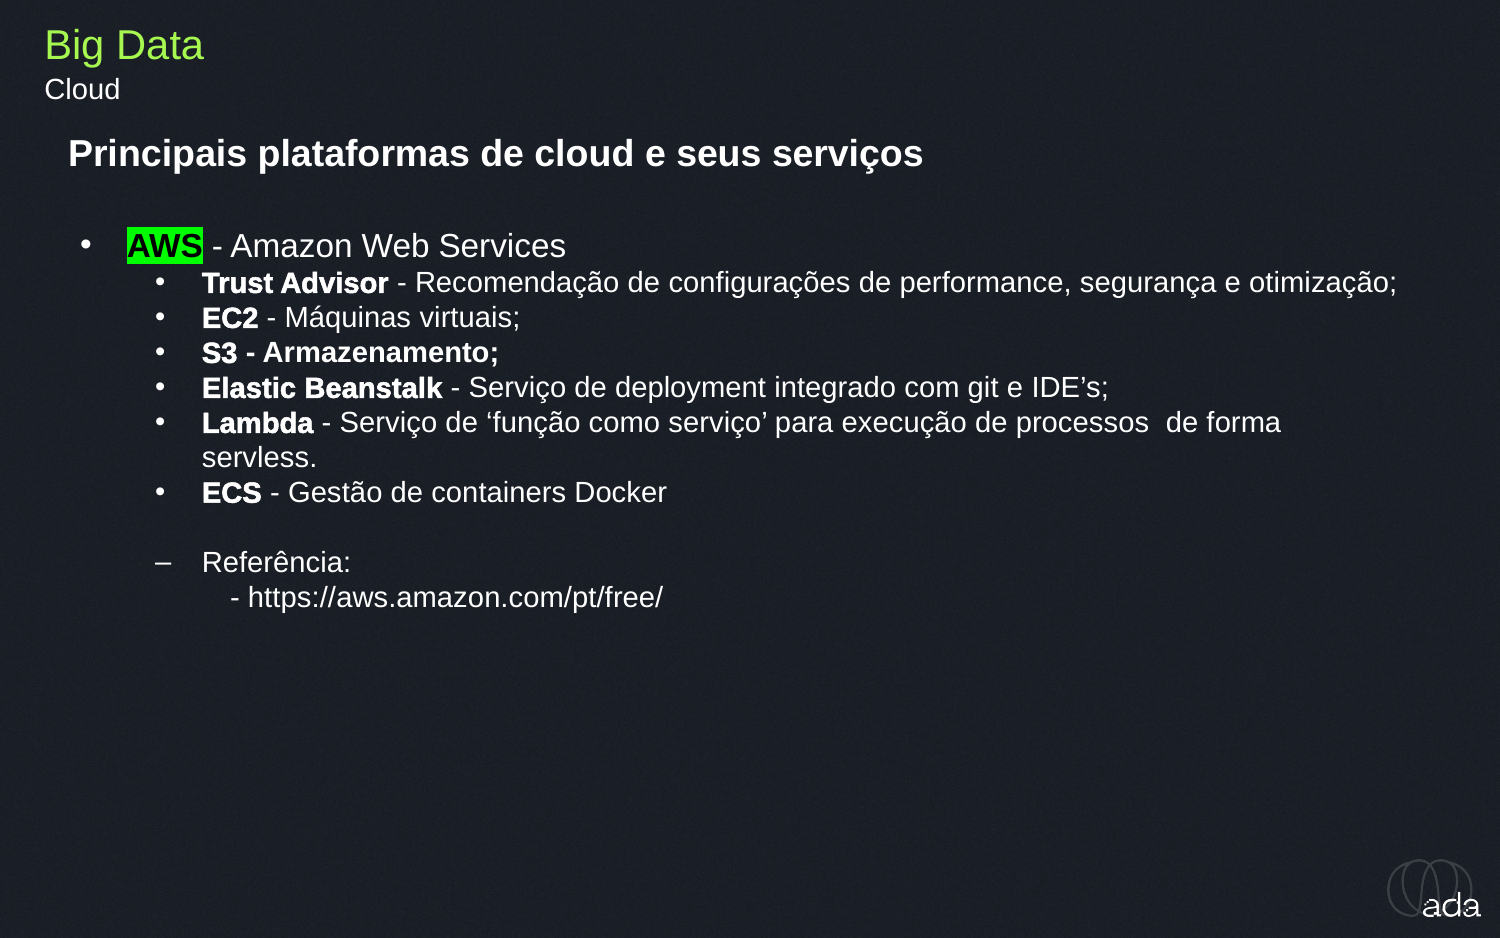

Big Data
Cloud
Principais plataformas de cloud e seus serviços
AWS - Amazon Web Services
Trust Advisor - Recomendação de configurações de performance, segurança e otimização;
EC2 - Máquinas virtuais;
S3 - Armazenamento;
Elastic Beanstalk - Serviço de deployment integrado com git e IDE’s;
Lambda - Serviço de ‘função como serviço’ para execução de processos  de forma servless.
ECS - Gestão de containers Docker

Referência:
- https://aws.amazon.com/pt/free/